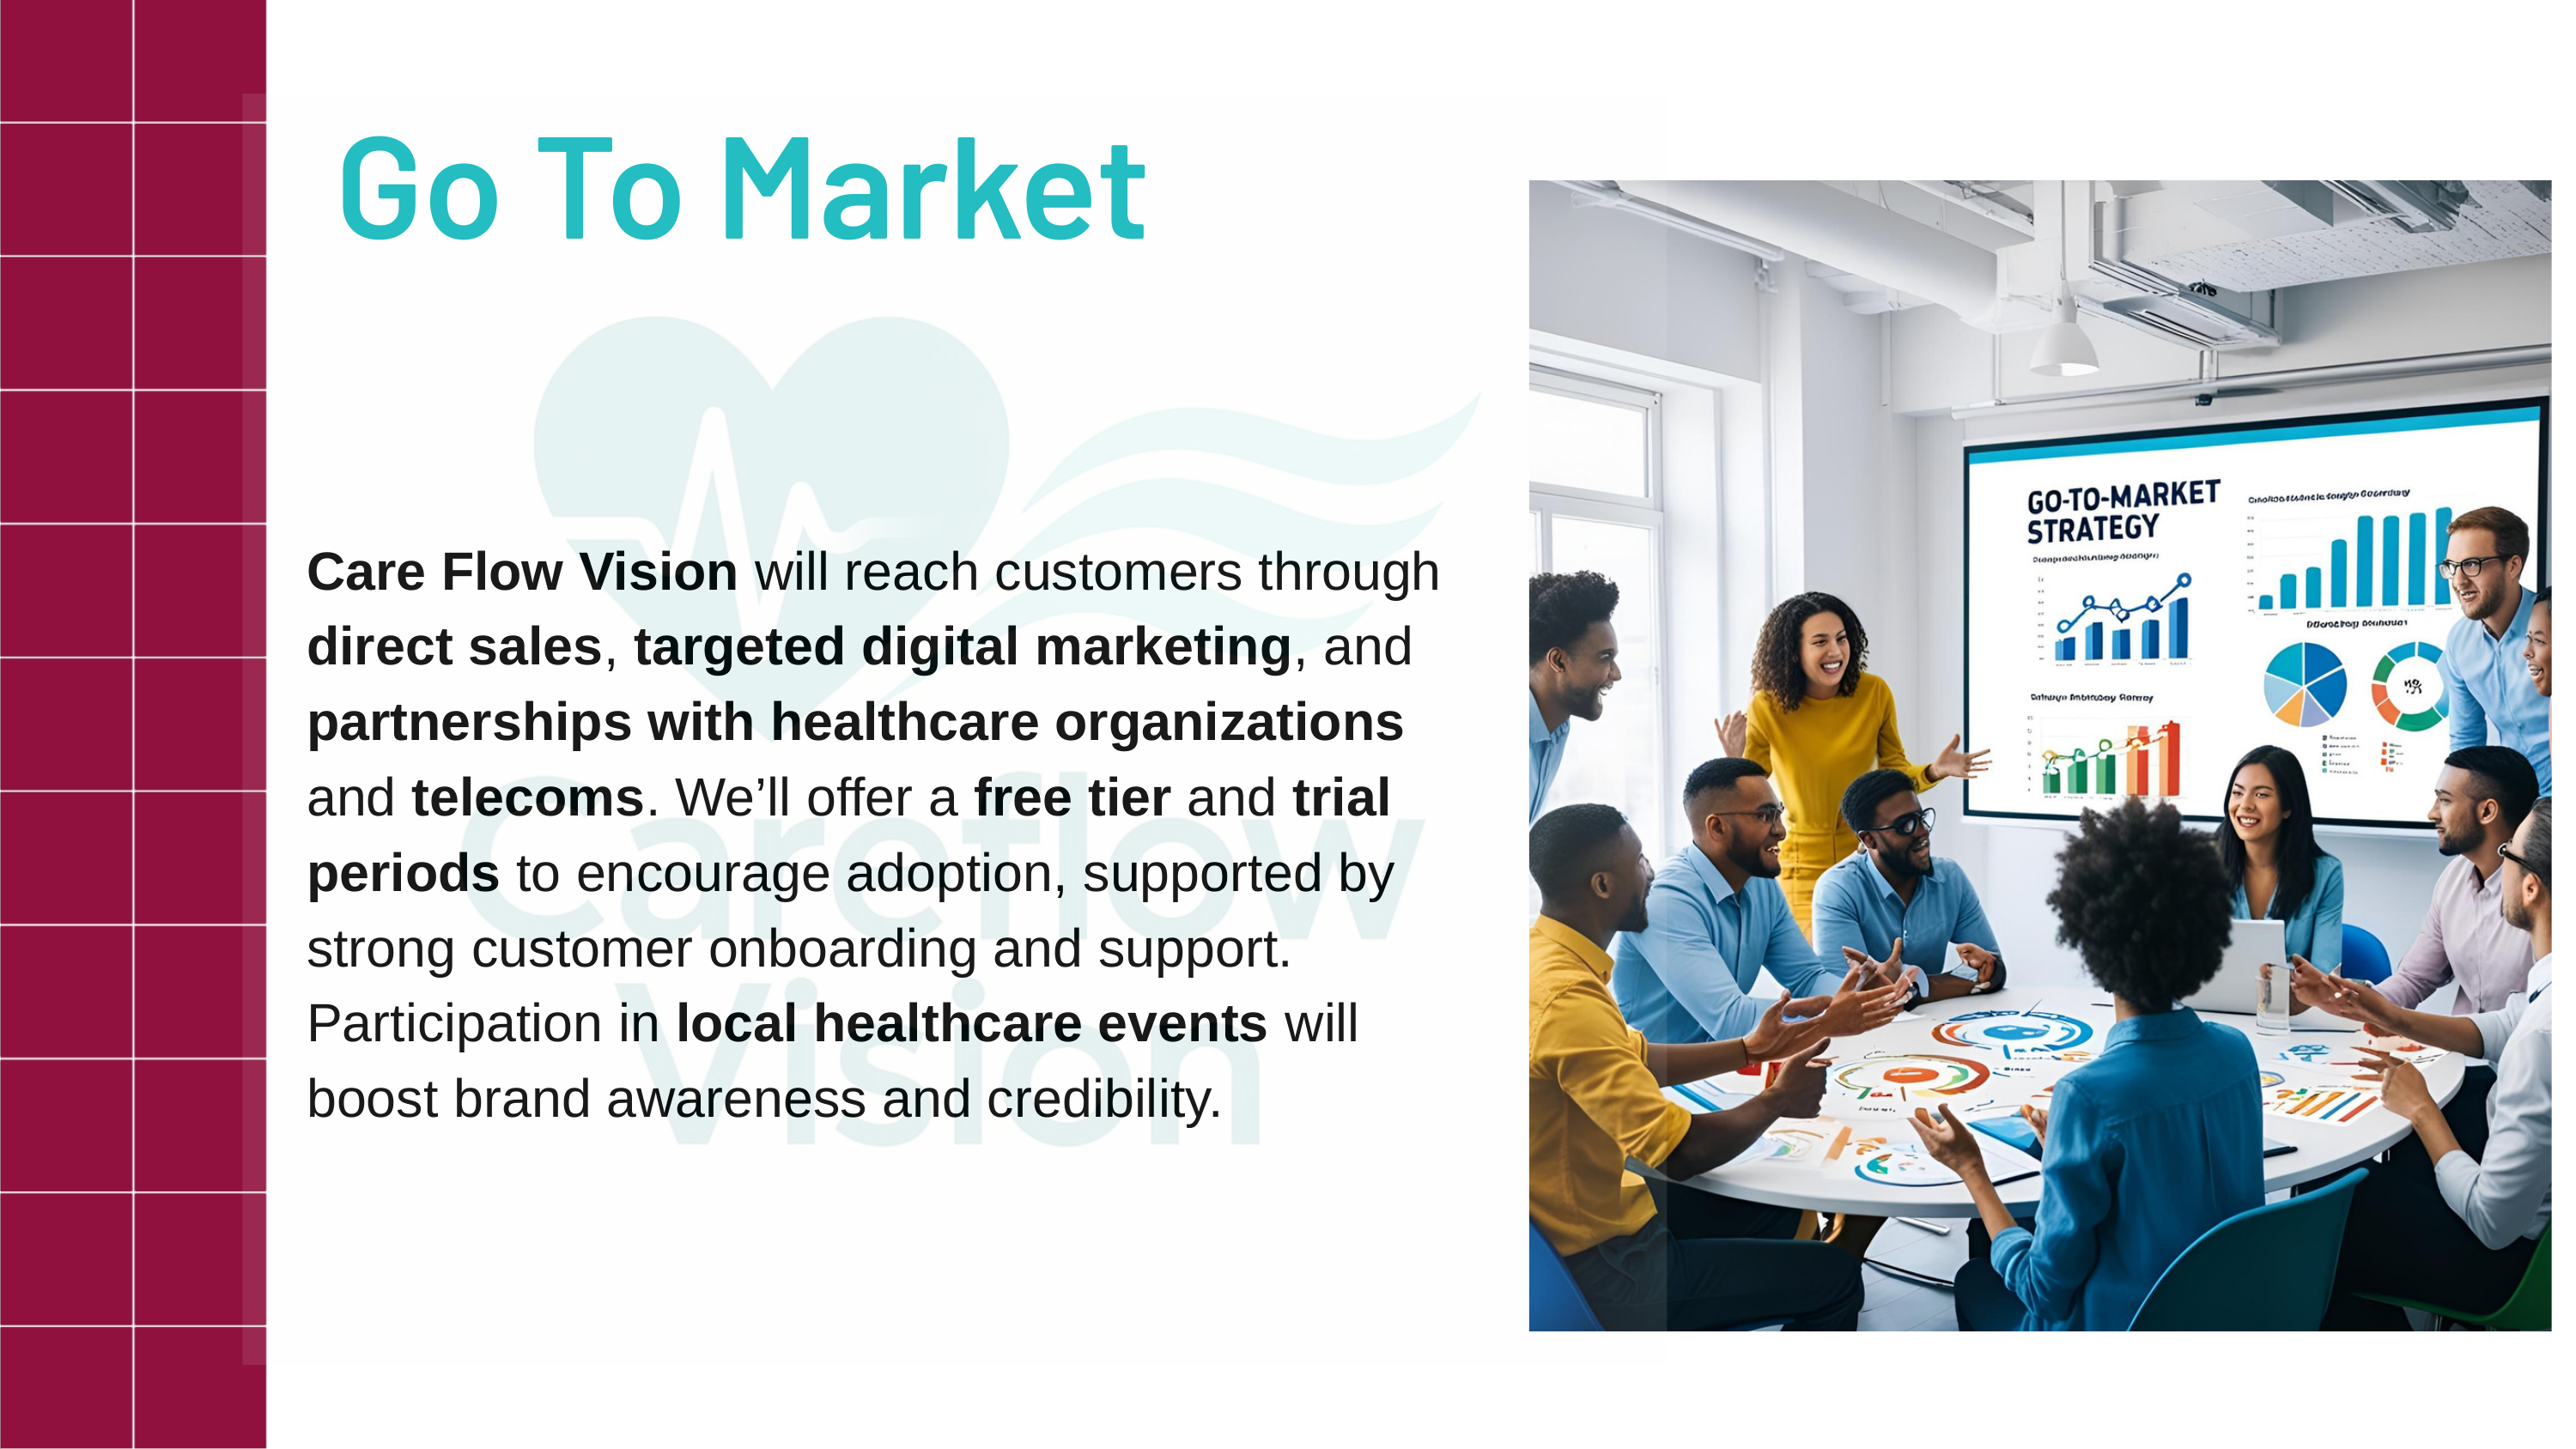

Go To Market

Care Flow Vision will reach customers through direct sales, targeted digital marketing, and partnerships with healthcare organizations and telecoms. We’ll offer a free tier and trial periods to encourage adoption, supported by strong customer onboarding and support. Participation in local healthcare events will boost brand awareness and credibility.